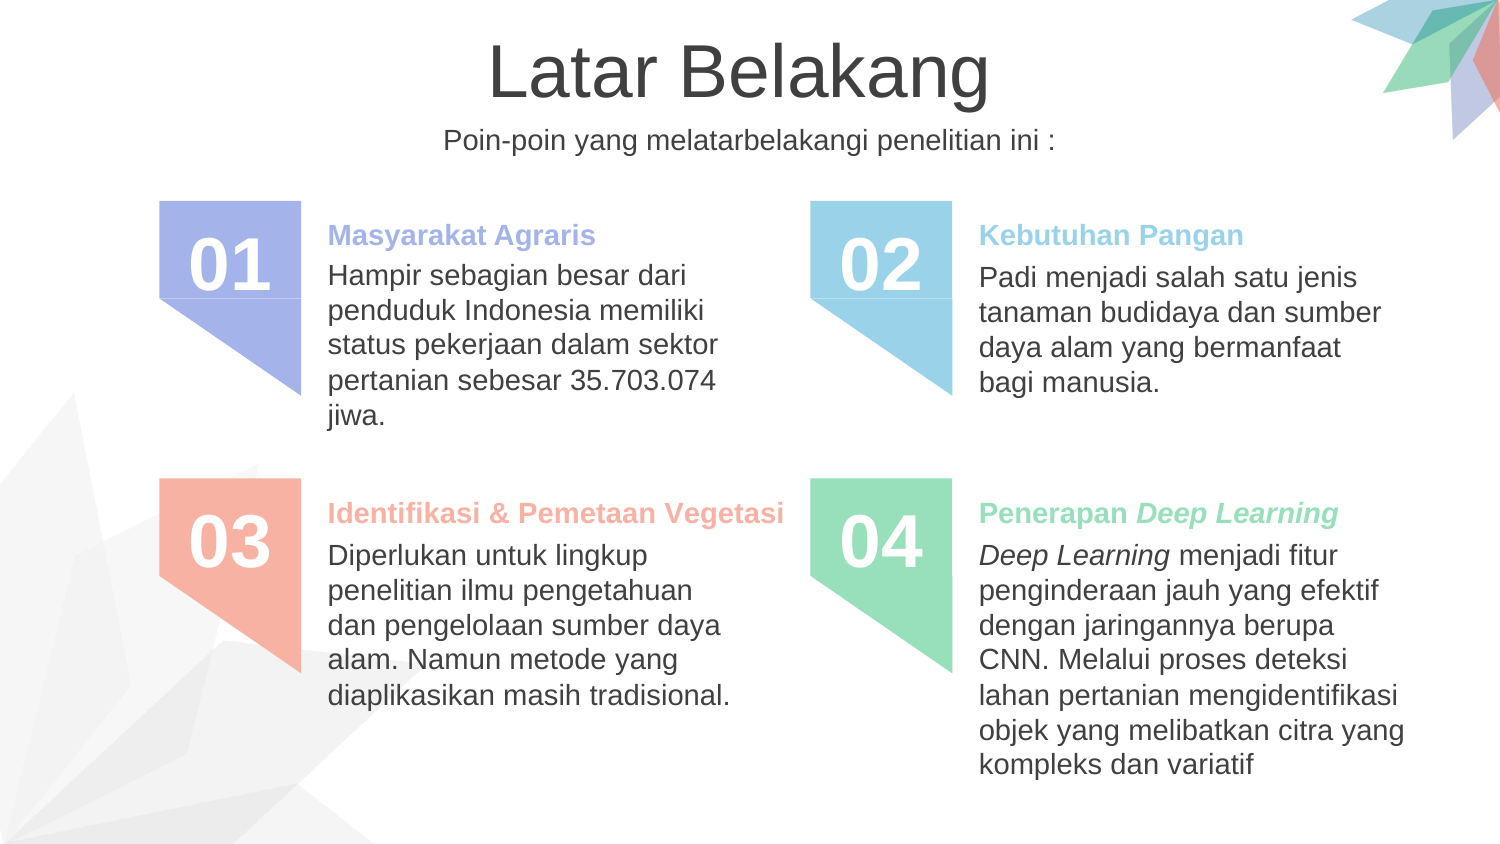

Latar Belakang
Poin-poin yang melatarbelakangi penelitian ini :

02
01
Kebutuhan Pangan
Padi menjadi salah satu jenis tanaman budidaya dan sumber daya alam yang bermanfaat bagi manusia.
Masyarakat Agraris
Hampir sebagian besar dari penduduk Indonesia memiliki status pekerjaan dalam sektor pertanian sebesar 35.703.074 jiwa.

04
03
Penerapan Deep Learning
Deep Learning menjadi fitur penginderaan jauh yang efektif dengan jaringannya berupa CNN. Melalui proses deteksi lahan pertanian mengidentifikasi objek yang melibatkan citra yang kompleks dan variatif
Identifikasi & Pemetaan Vegetasi
Diperlukan untuk lingkup penelitian ilmu pengetahuan dan pengelolaan sumber daya alam. Namun metode yang diaplikasikan masih tradisional.